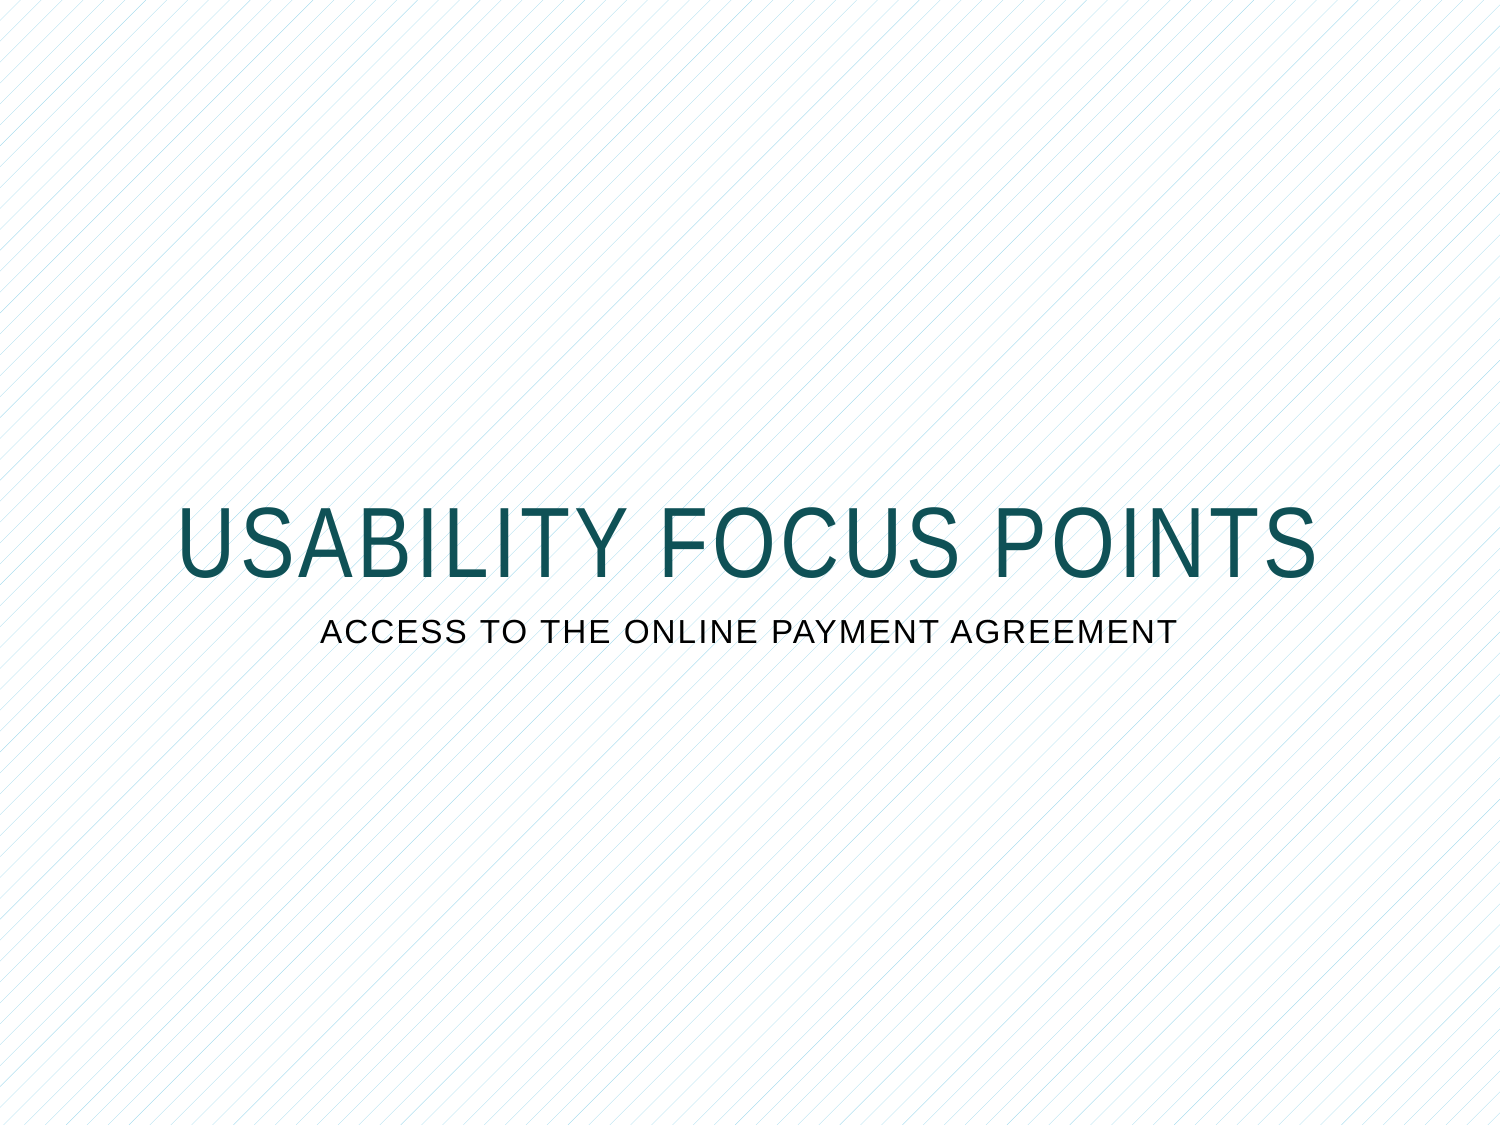

USABILITY FOCUS POINTS
ACCESS TO THE ONLINE PAYMENT AGREEMENT